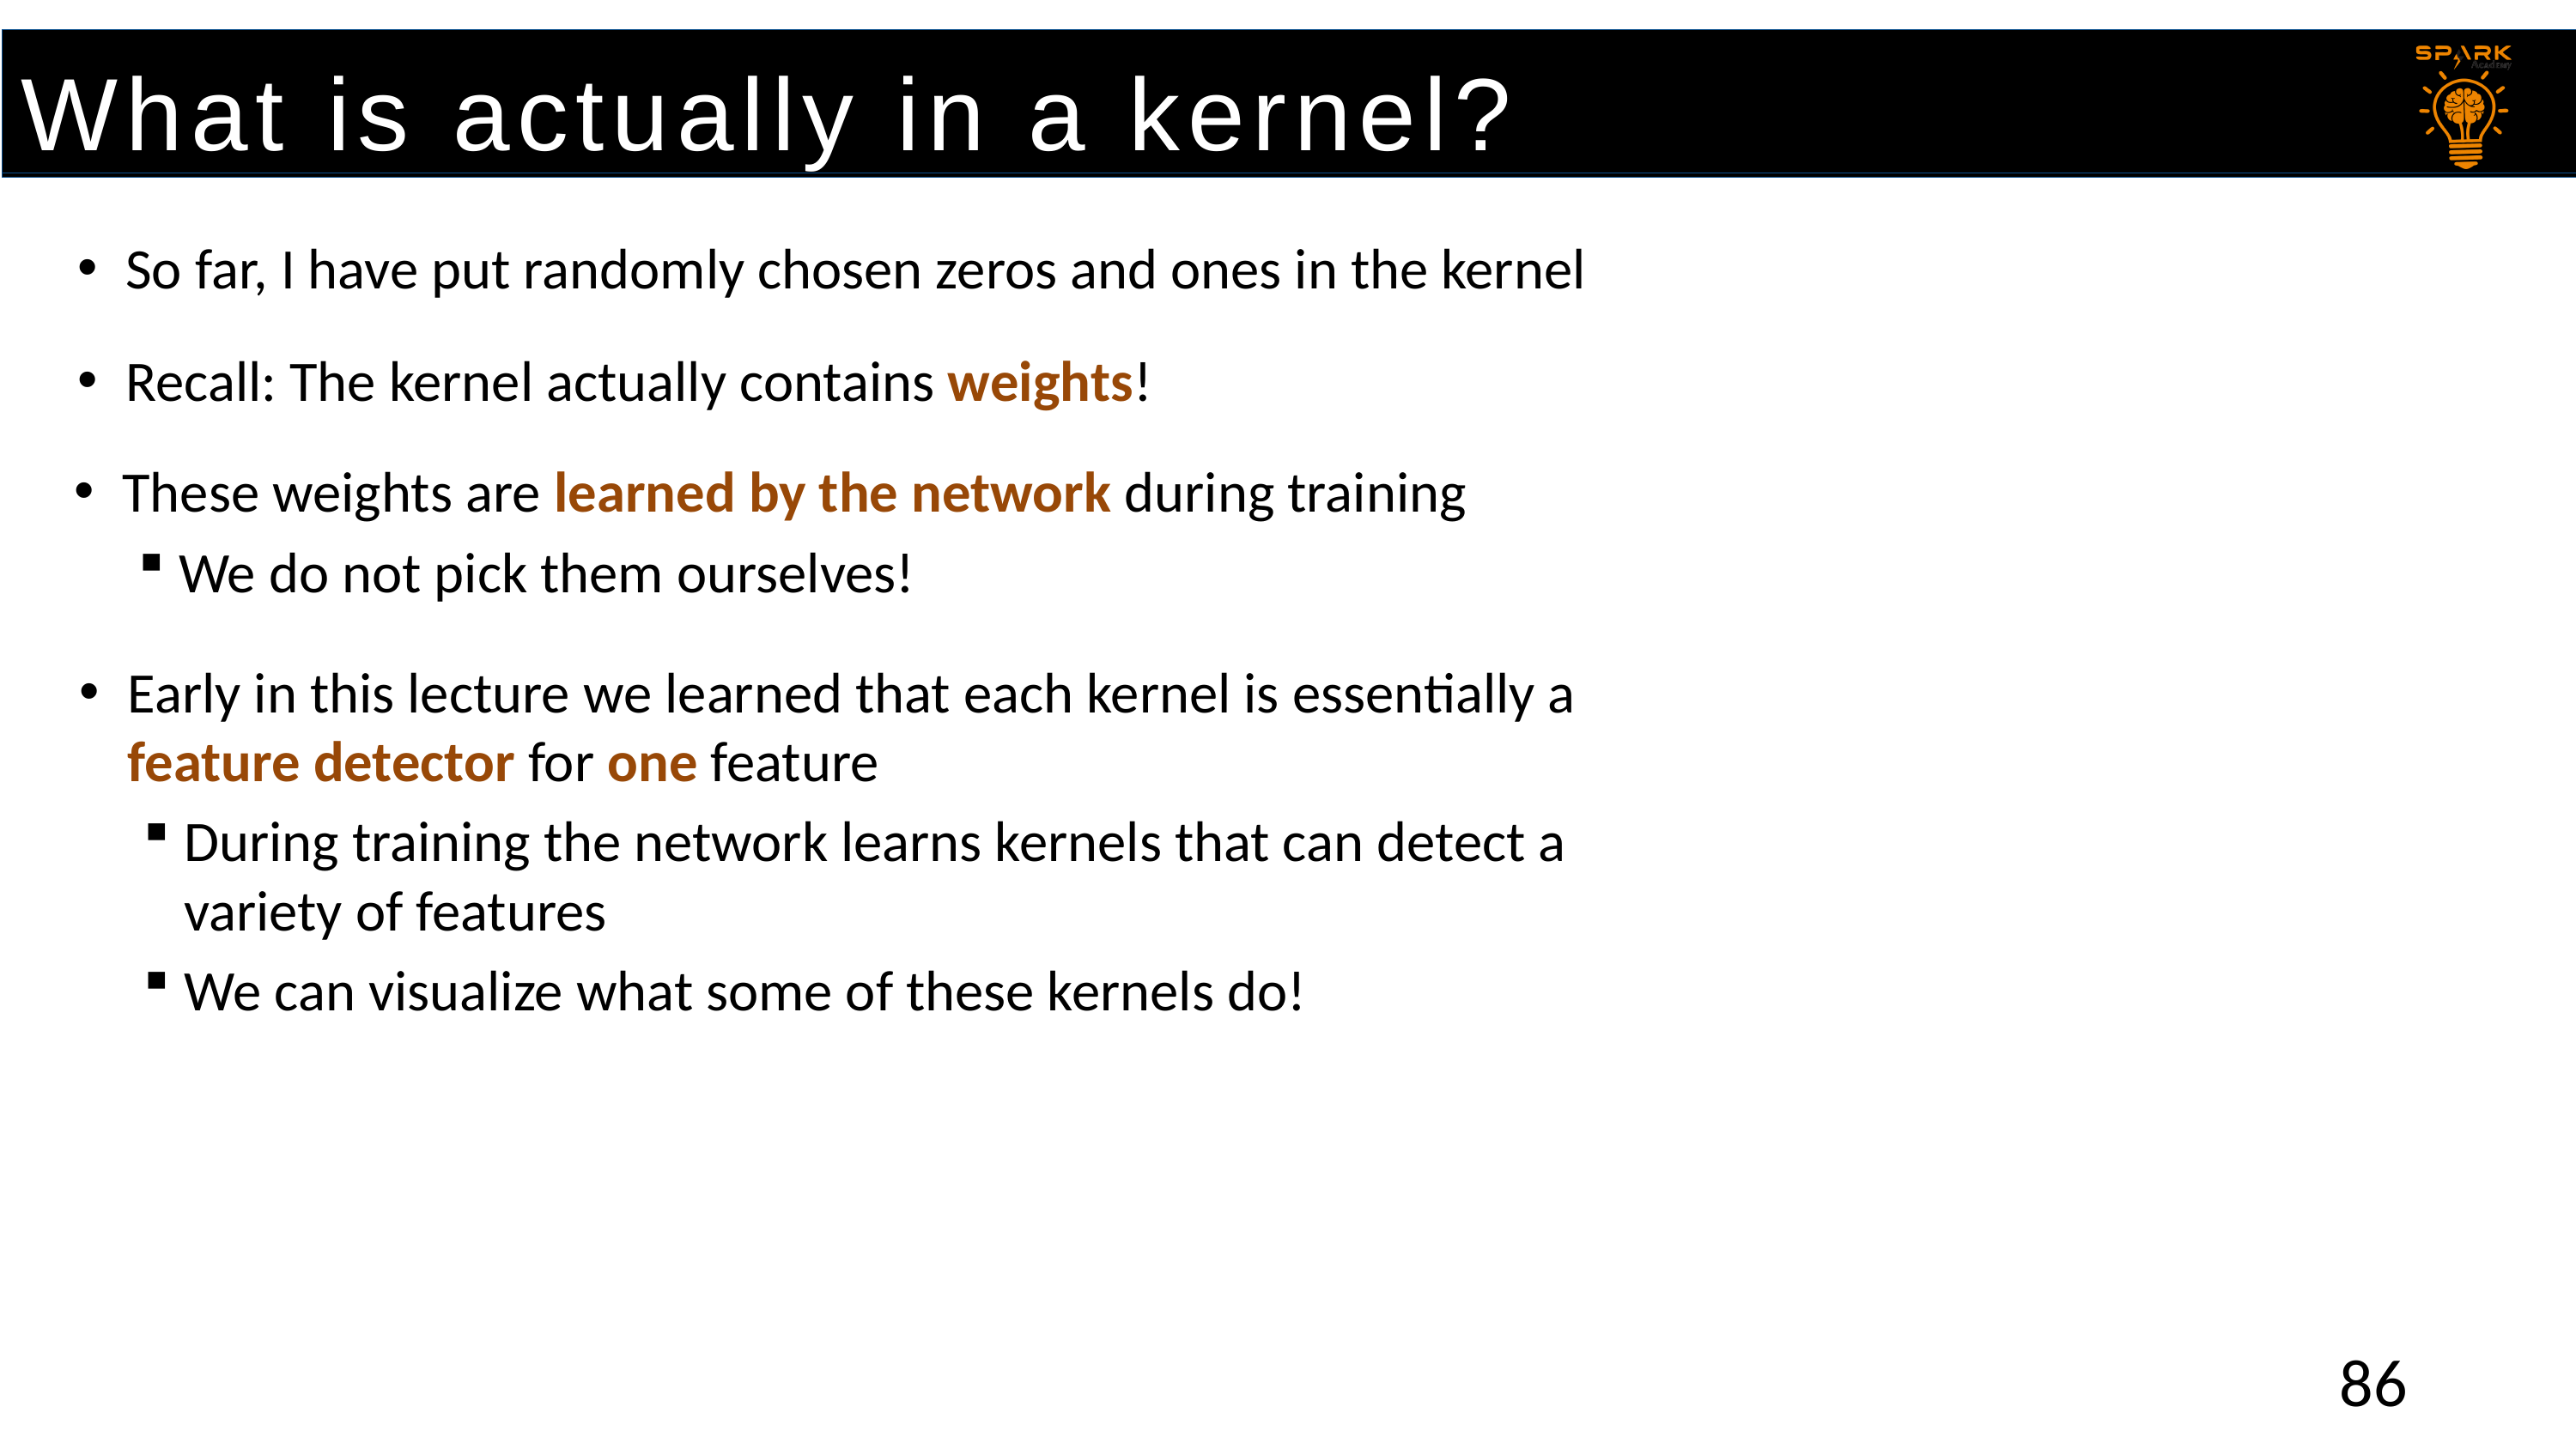

What is actually in a kernel?

So far, I have put randomly chosen zeros and ones in the kernel
Recall: The kernel actually contains weights!
These weights are learned by the network during training
We do not pick them ourselves!

Early in this lecture we learned that each kernel is essentially a feature detector for one feature
During training the network learns kernels that can detect a variety of features
We can visualize what some of these kernels do!

86
86